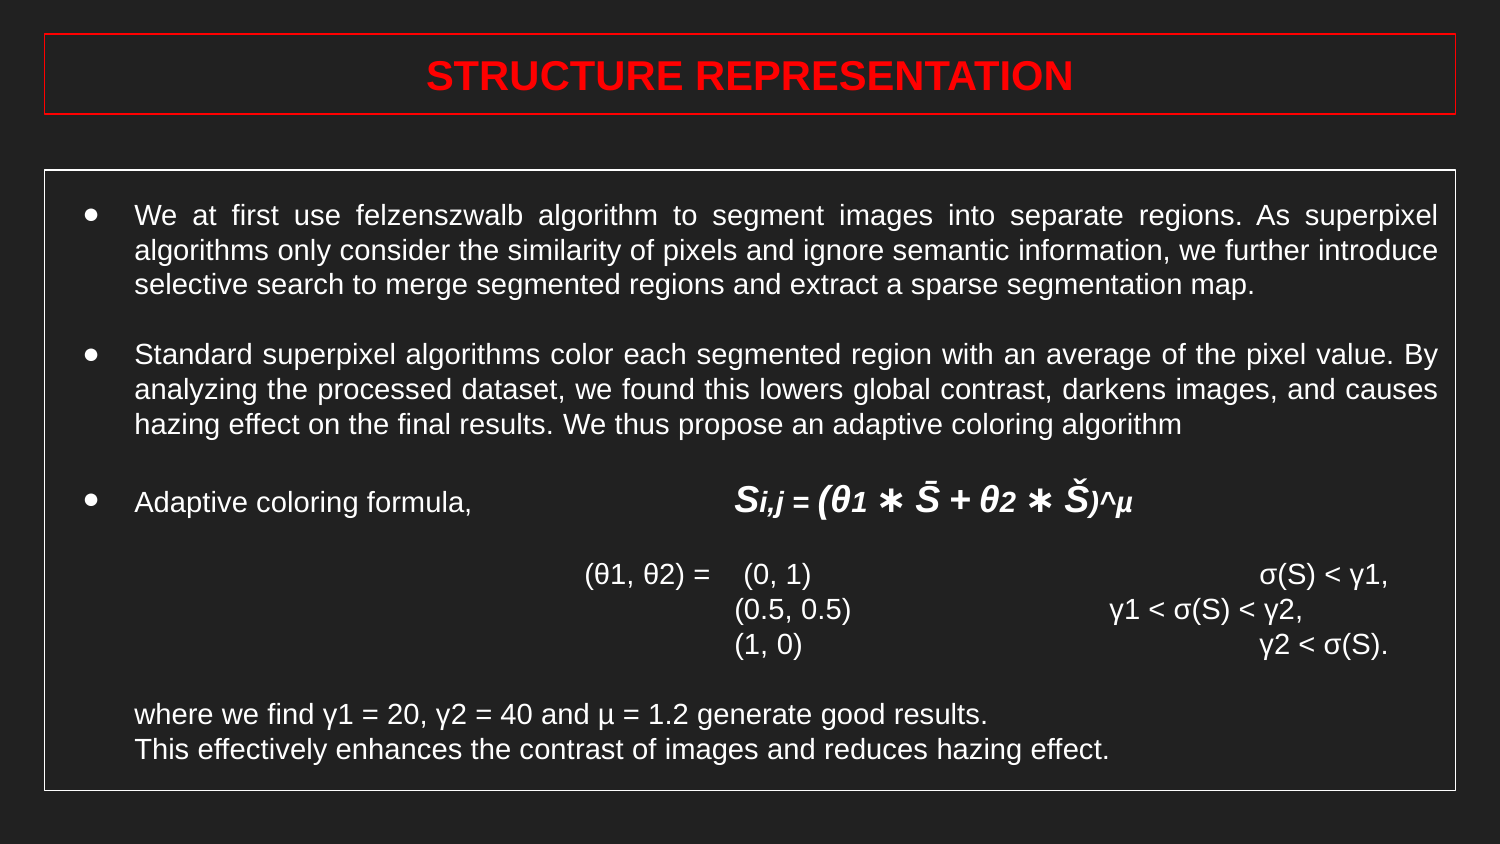

STRUCTURE REPRESENTATION
We at first use felzenszwalb algorithm to segment images into separate regions. As superpixel algorithms only consider the similarity of pixels and ignore semantic information, we further introduce selective search to merge segmented regions and extract a sparse segmentation map.

Standard superpixel algorithms color each segmented region with an average of the pixel value. By analyzing the processed dataset, we found this lowers global contrast, darkens images, and causes hazing effect on the final results. We thus propose an adaptive coloring algorithm

Adaptive coloring formula,		Si,j = (θ1 ∗ S̄ + θ2 ∗ Š)^µ

(θ1, θ2) =    (0, 1)			σ(S) < γ1,
(0.5, 0.5)		γ1 < σ(S) < γ2,
(1, 0) 			γ2 < σ(S).

where we find γ1 = 20, γ2 = 40 and µ = 1.2 generate good results.
This effectively enhances the contrast of images and reduces hazing effect.